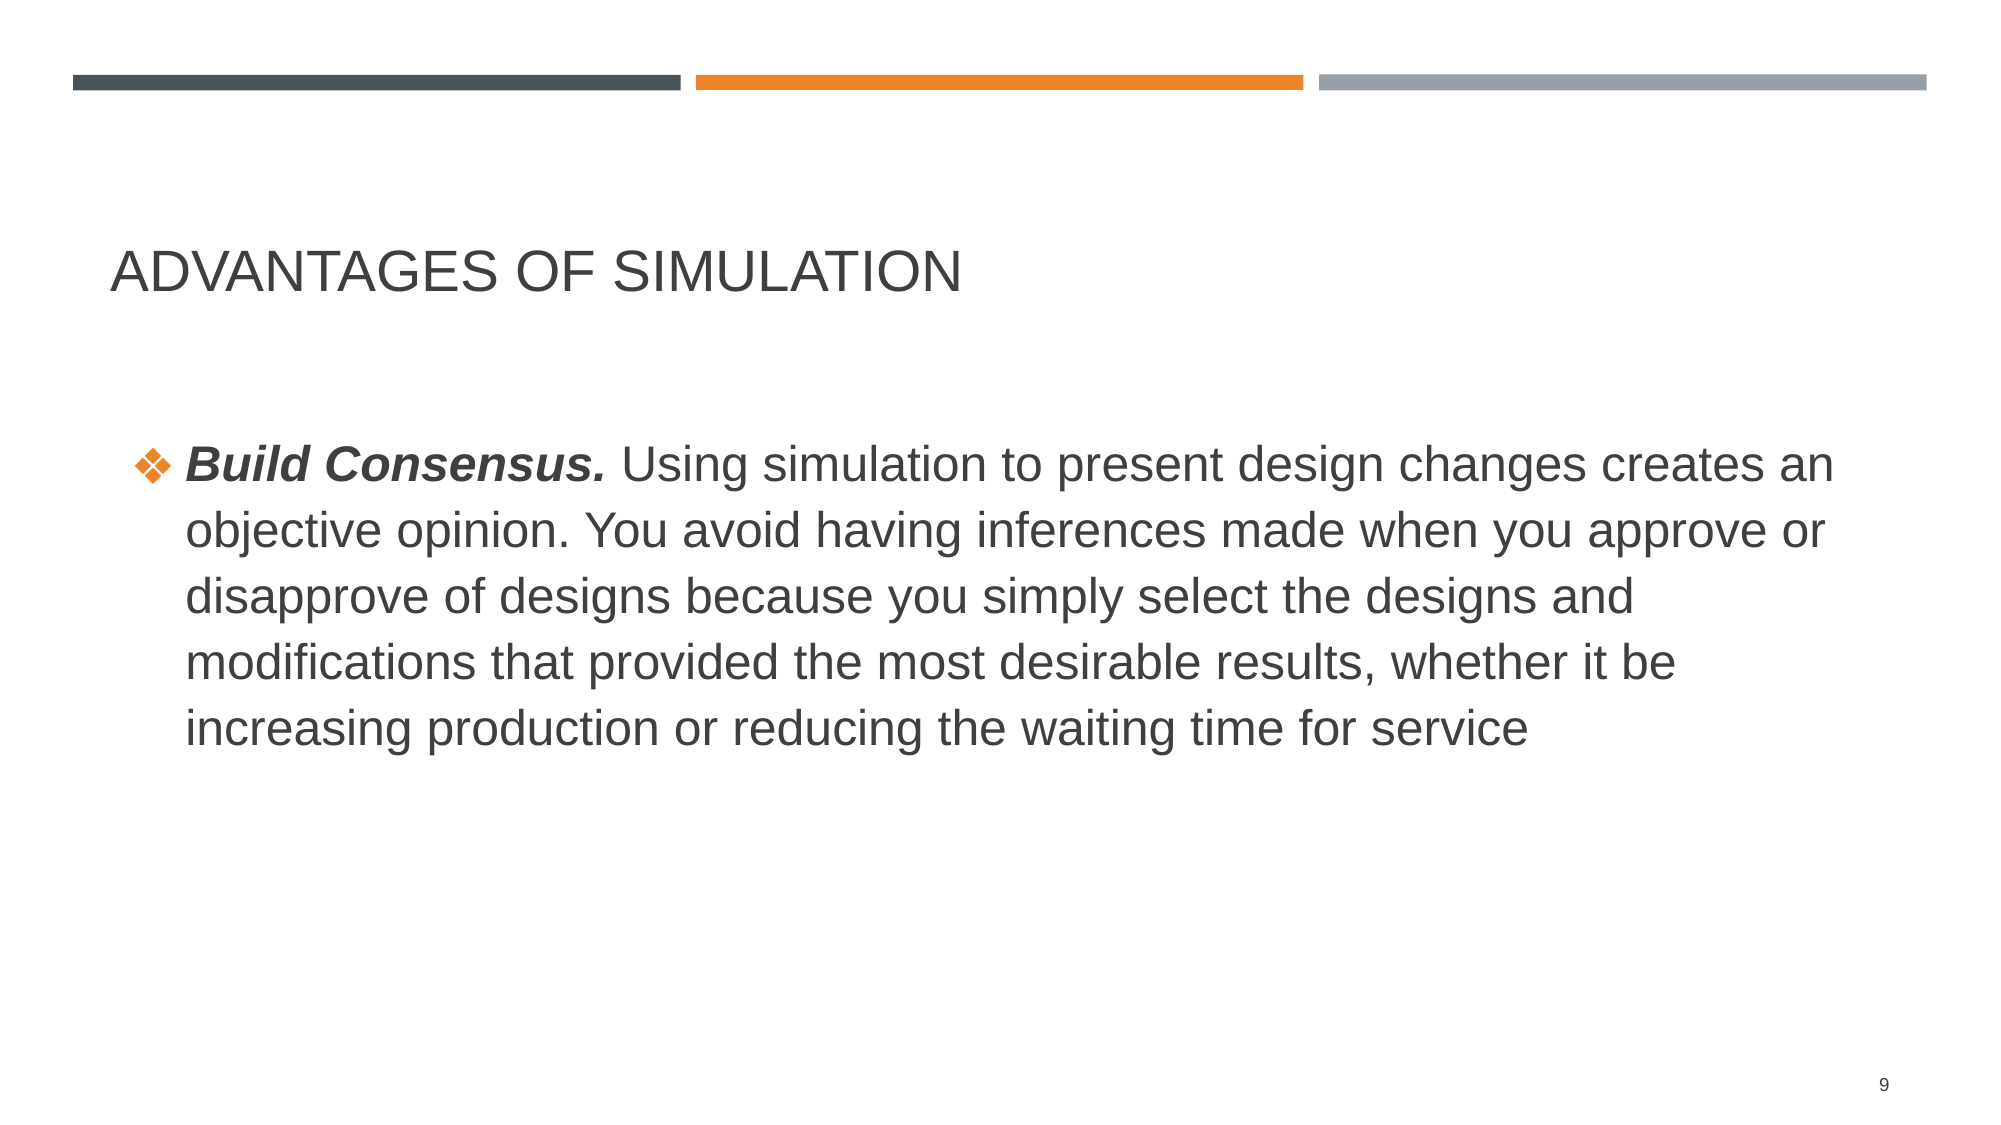

# ADVANTAGES OF SIMULATION
Build Consensus. Using simulation to present design changes creates an objective opinion. You avoid having inferences made when you approve or disapprove of designs because you simply select the designs and modifications that provided the most desirable results, whether it be increasing production or reducing the waiting time for service
9